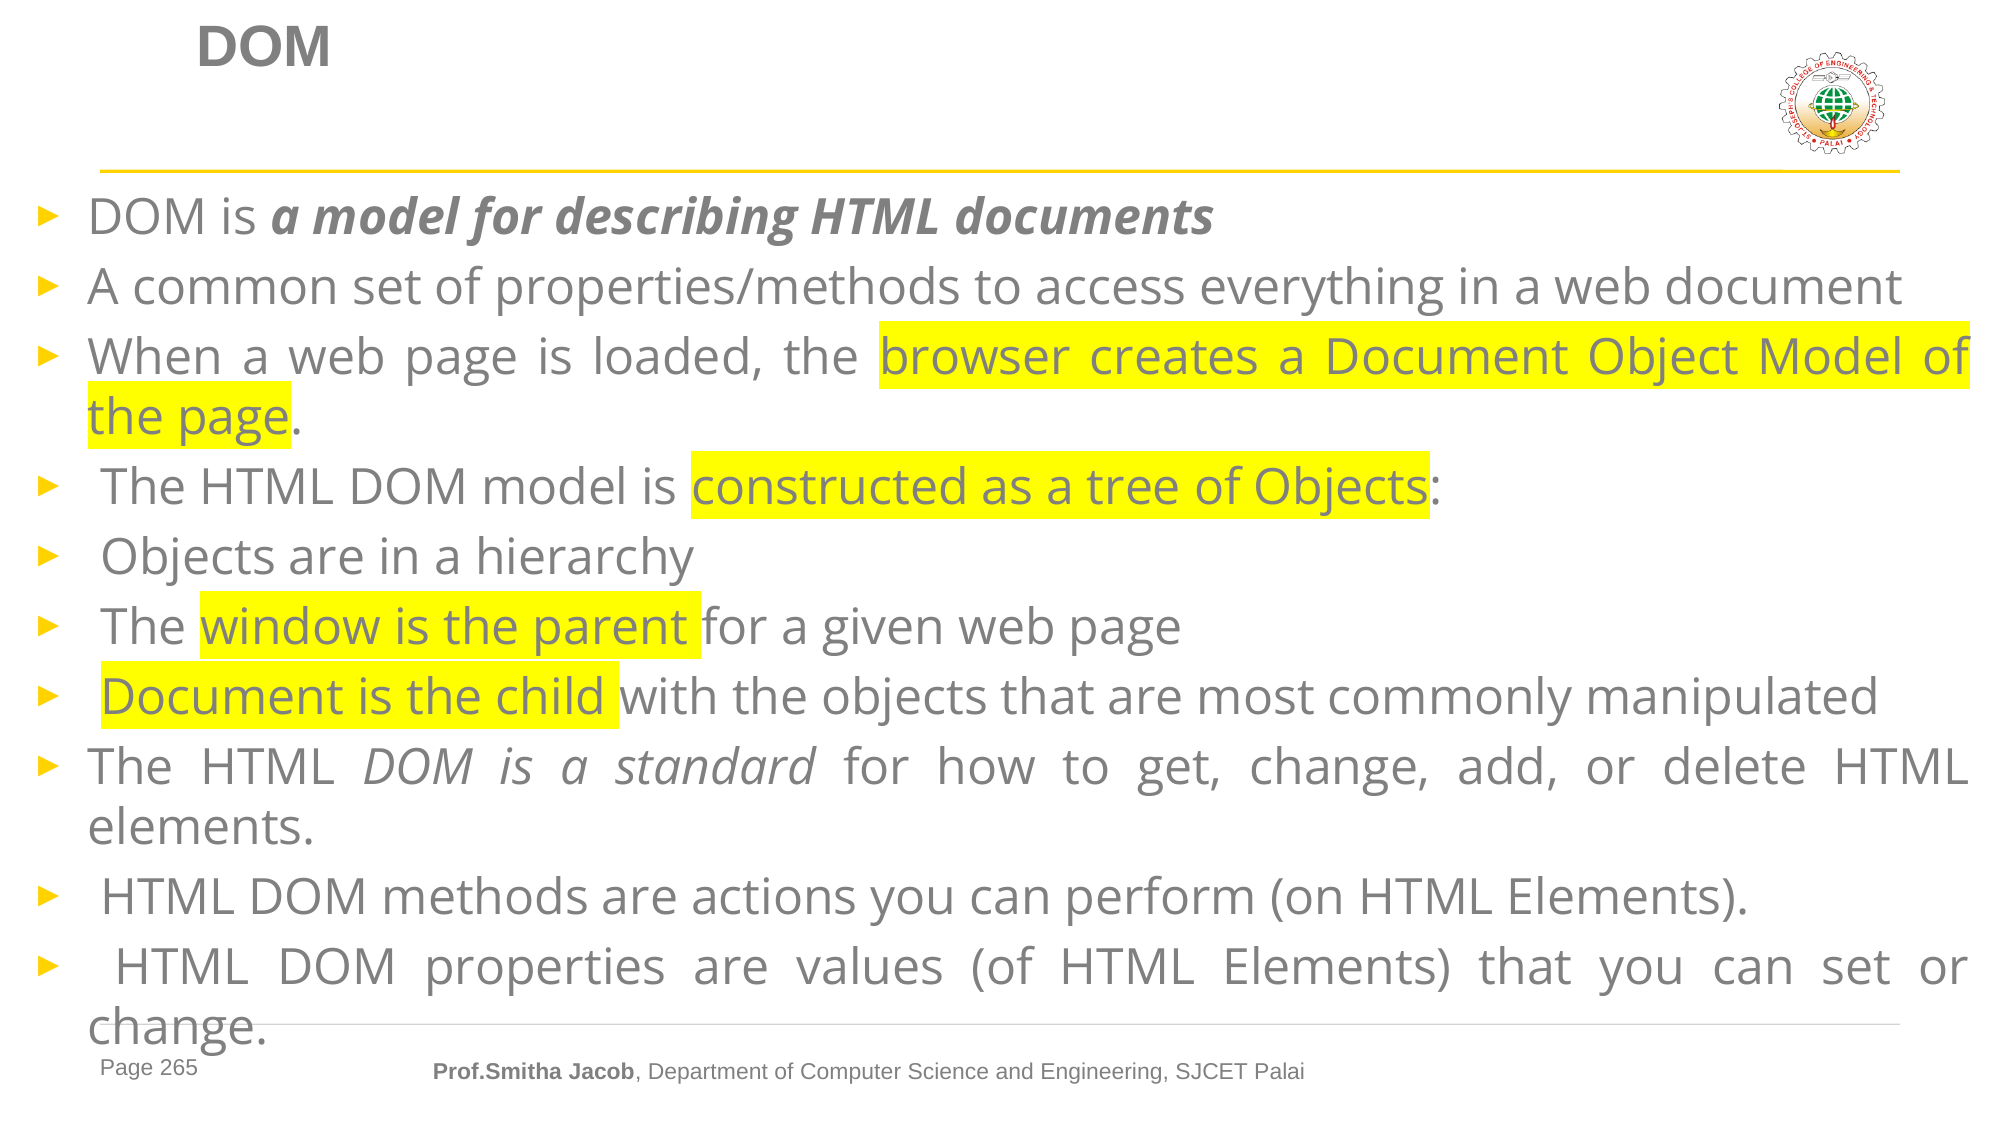

# DOM
DOM is a model for describing HTML documents
A common set of properties/methods to access everything in a web document
When a web page is loaded, the browser creates a Document Object Model of the page.
 The HTML DOM model is constructed as a tree of Objects:
 Objects are in a hierarchy
 The window is the parent for a given web page
 Document is the child with the objects that are most commonly manipulated
The HTML DOM is a standard for how to get, change, add, or delete HTML elements.
 HTML DOM methods are actions you can perform (on HTML Elements).
 HTML DOM properties are values (of HTML Elements) that you can set or change.